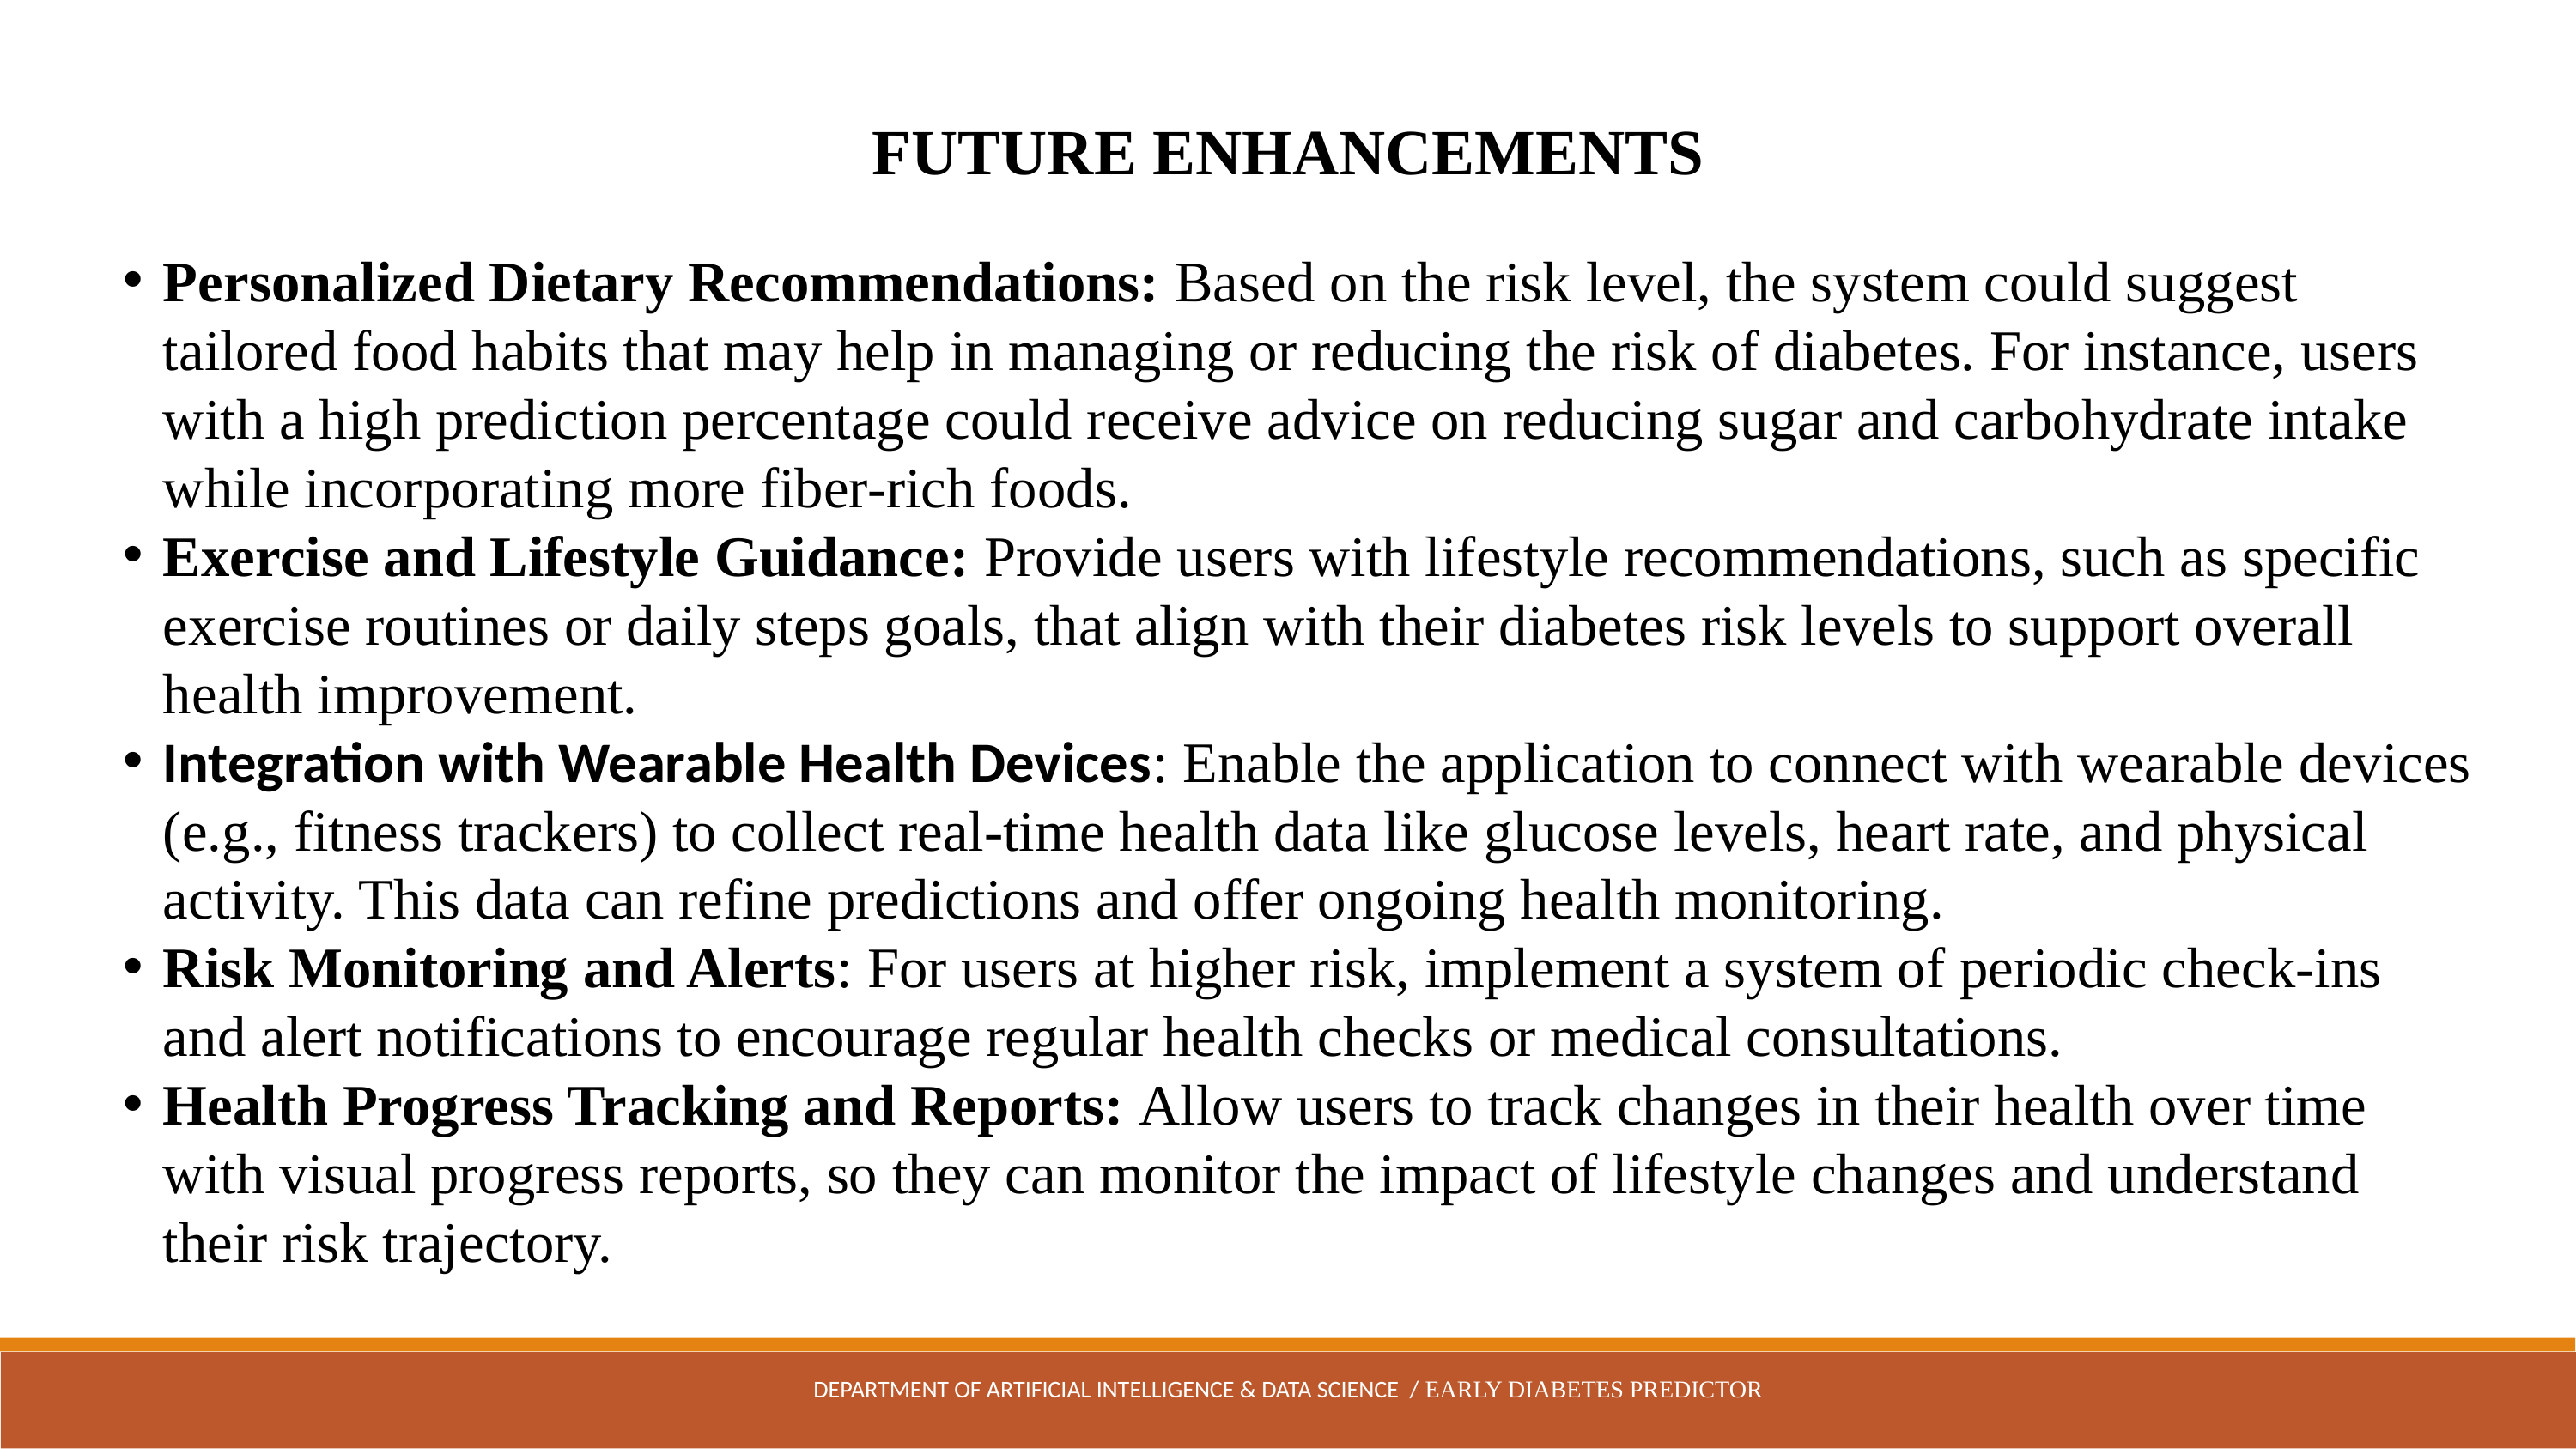

FUTURE ENHANCEMENTS

Personalized Dietary Recommendations: Based on the risk level, the system could suggest tailored food habits that may help in managing or reducing the risk of diabetes. For instance, users with a high prediction percentage could receive advice on reducing sugar and carbohydrate intake while incorporating more fiber-rich foods.
Exercise and Lifestyle Guidance: Provide users with lifestyle recommendations, such as specific exercise routines or daily steps goals, that align with their diabetes risk levels to support overall health improvement.
Integration with Wearable Health Devices: Enable the application to connect with wearable devices (e.g., fitness trackers) to collect real-time health data like glucose levels, heart rate, and physical activity. This data can refine predictions and offer ongoing health monitoring.
Risk Monitoring and Alerts: For users at higher risk, implement a system of periodic check-ins and alert notifications to encourage regular health checks or medical consultations.
Health Progress Tracking and Reports: Allow users to track changes in their health over time with visual progress reports, so they can monitor the impact of lifestyle changes and understand their risk trajectory.

DEPARTMENT OF ARTIFICIAL INTELLIGENCE & DATA SCIENCE  / EARLY DIABETES PREDICTOR

30